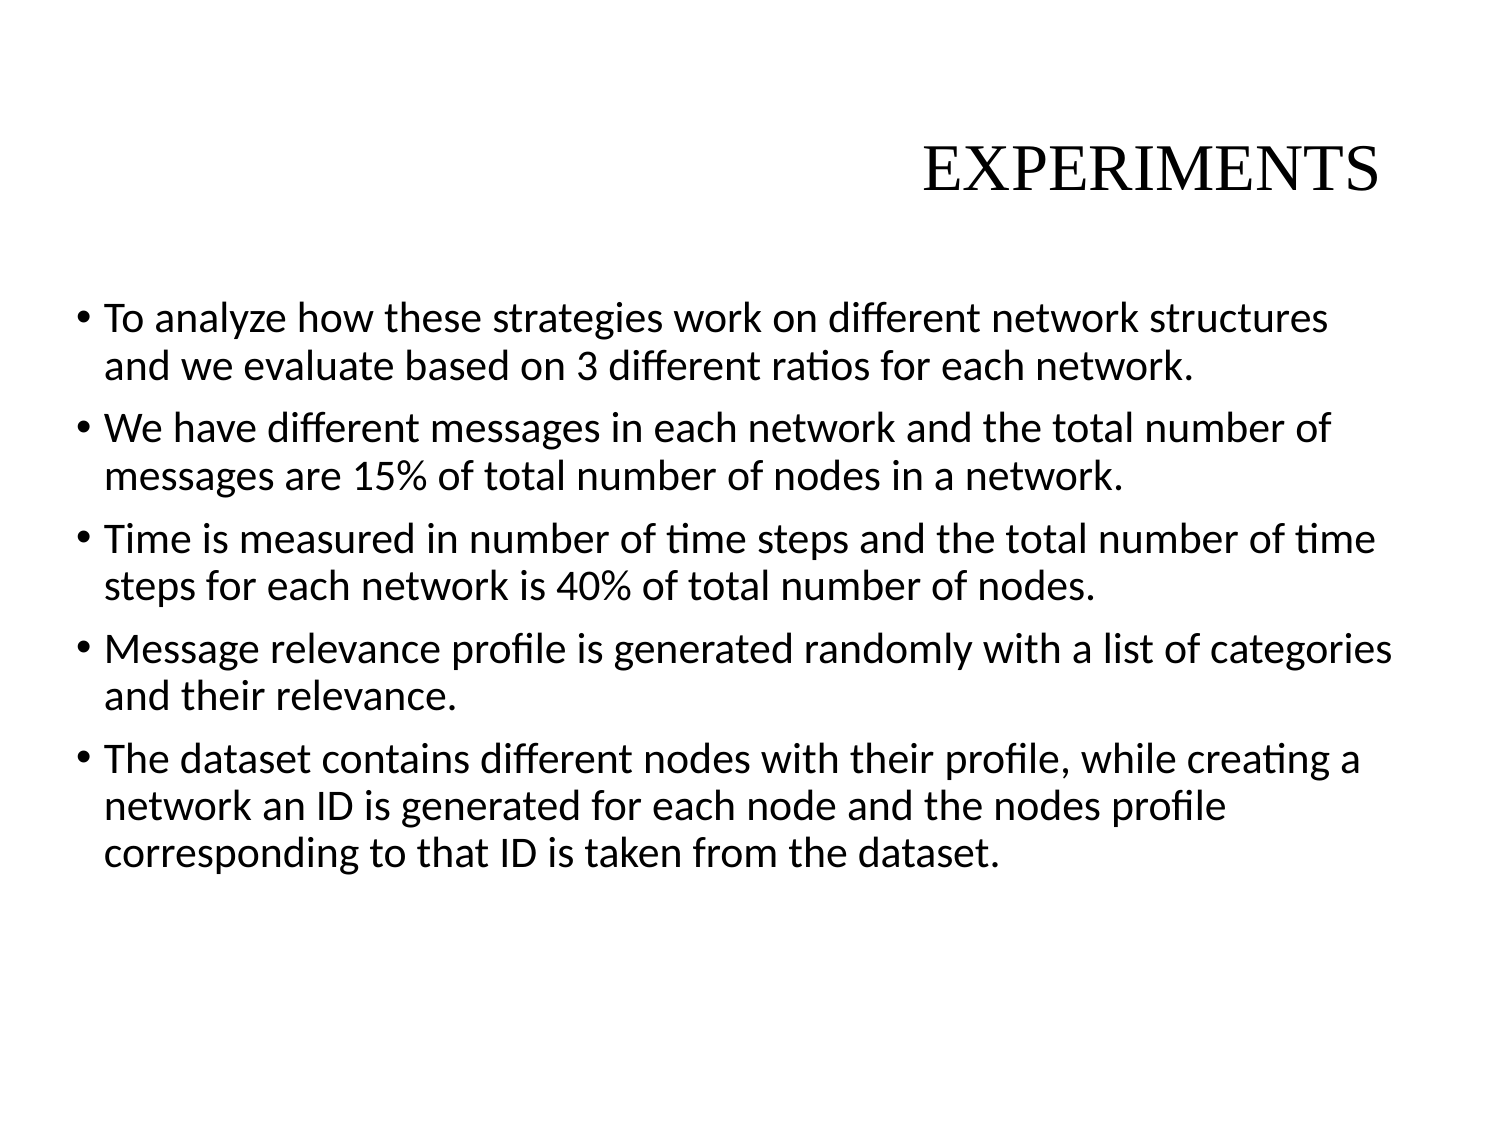

# EXPERIMENTS
To analyze how these strategies work on different network structures and we evaluate based on 3 different ratios for each network.
We have different messages in each network and the total number of messages are 15% of total number of nodes in a network.
Time is measured in number of time steps and the total number of time steps for each network is 40% of total number of nodes.
Message relevance profile is generated randomly with a list of categories and their relevance.
The dataset contains different nodes with their profile, while creating a network an ID is generated for each node and the nodes profile corresponding to that ID is taken from the dataset.